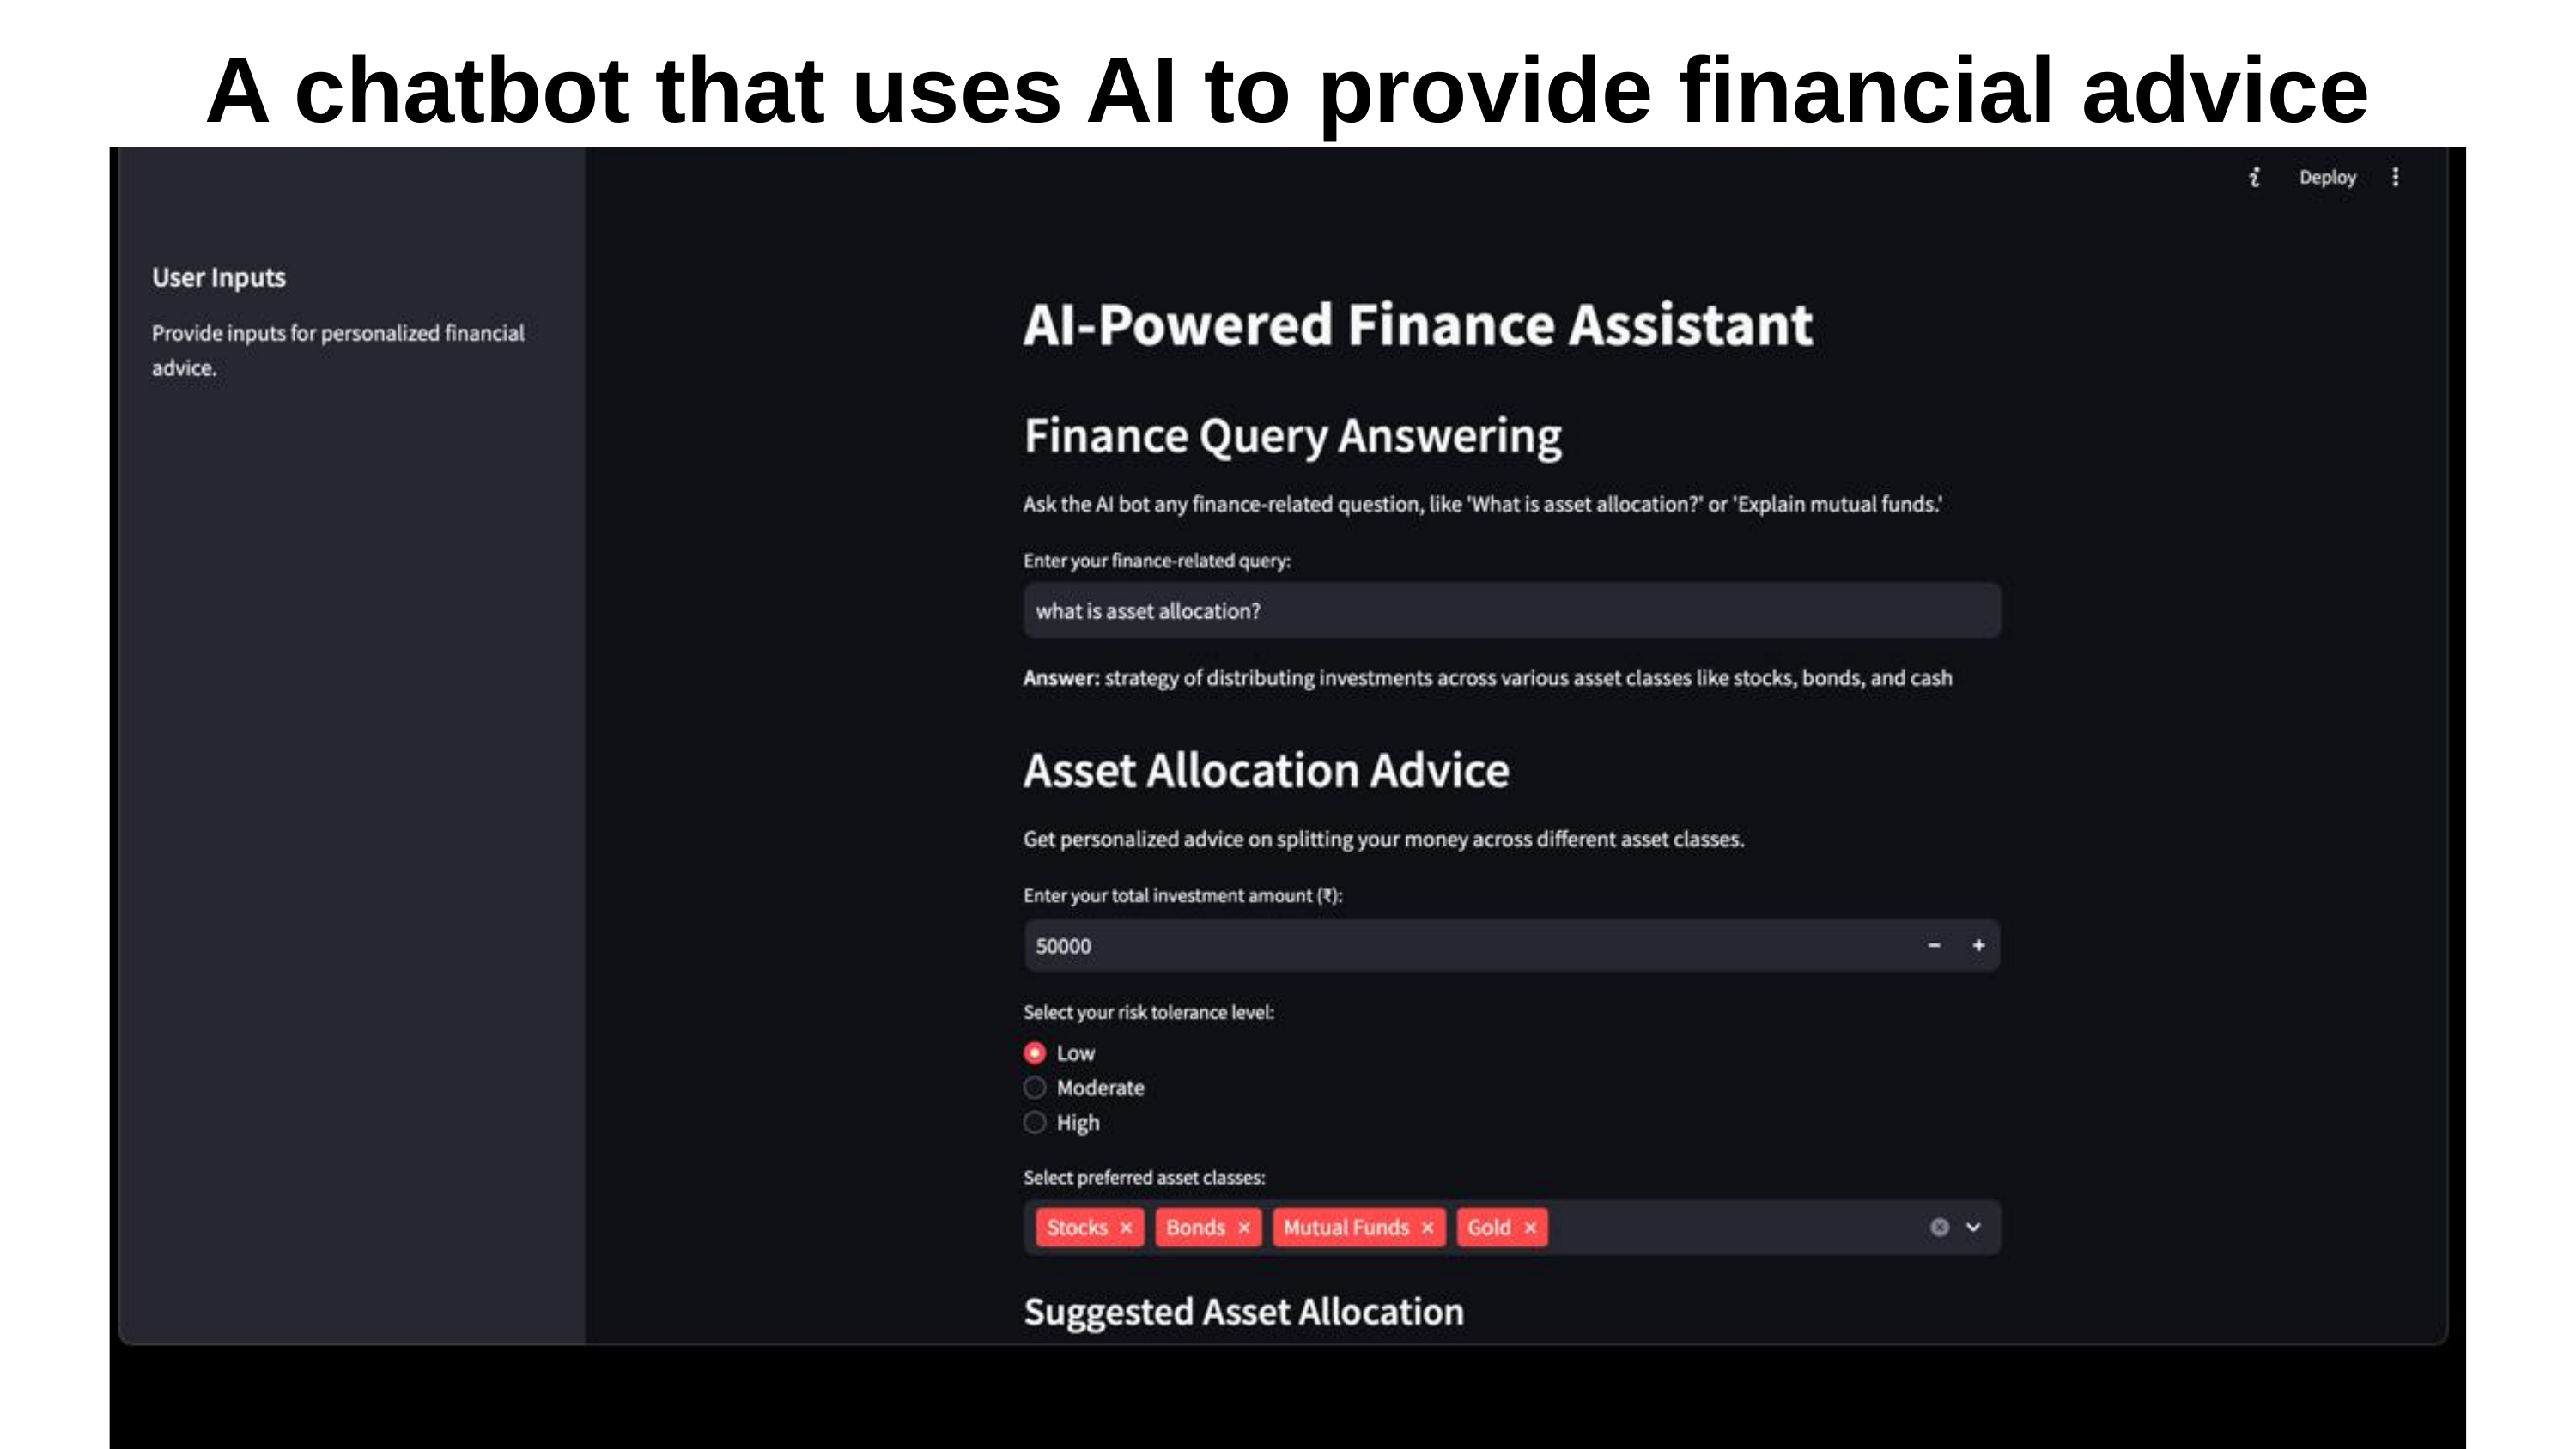

A chatbot that uses AI to provide financial advice